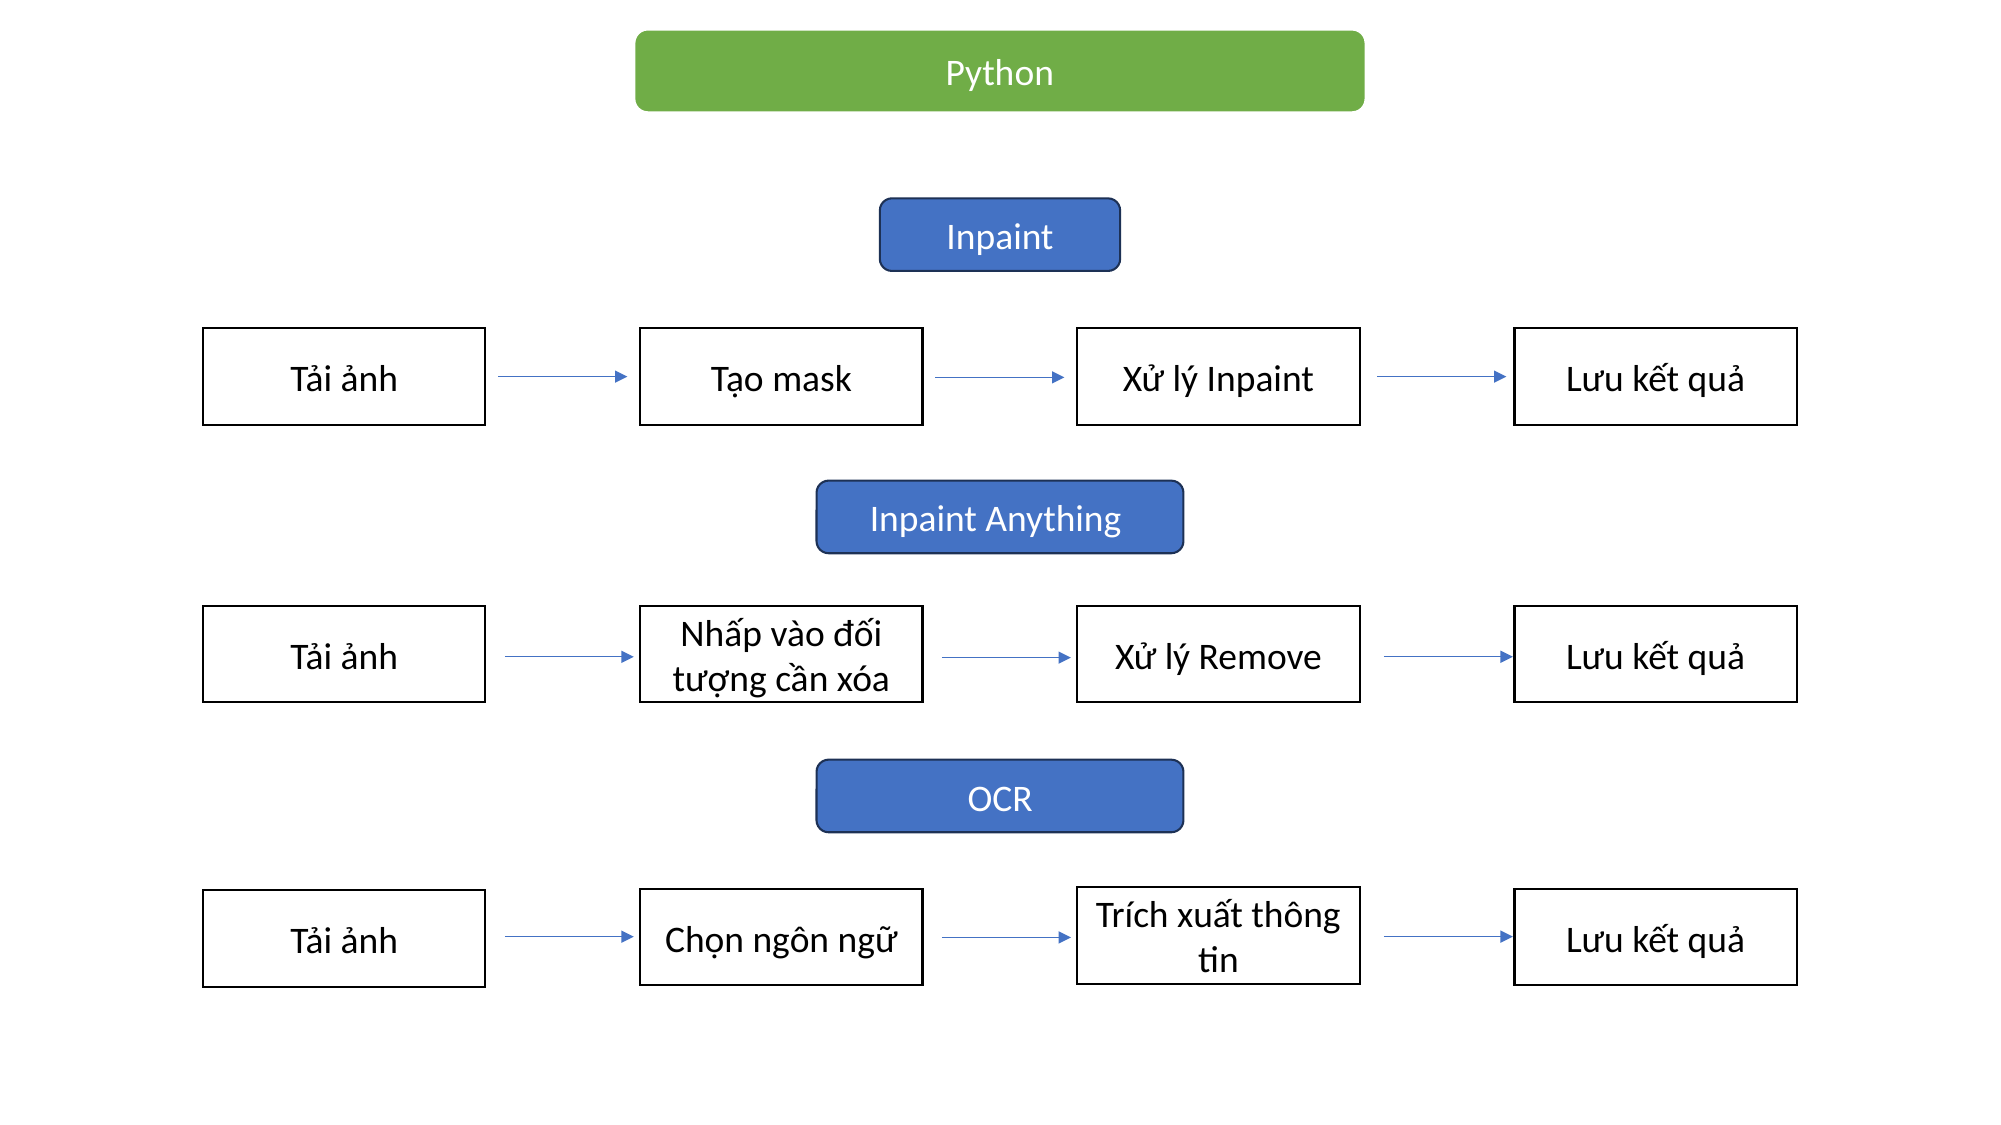

Python
Inpaint
Tải ảnh
Tạo mask
Xử lý Inpaint
Lưu kết quả
Inpaint Anything
Tải ảnh
Nhấp vào đối tượng cần xóa
Xử lý Remove
Lưu kết quả
OCR
Trích xuất thông tin
Chọn ngôn ngữ
Lưu kết quả
Tải ảnh